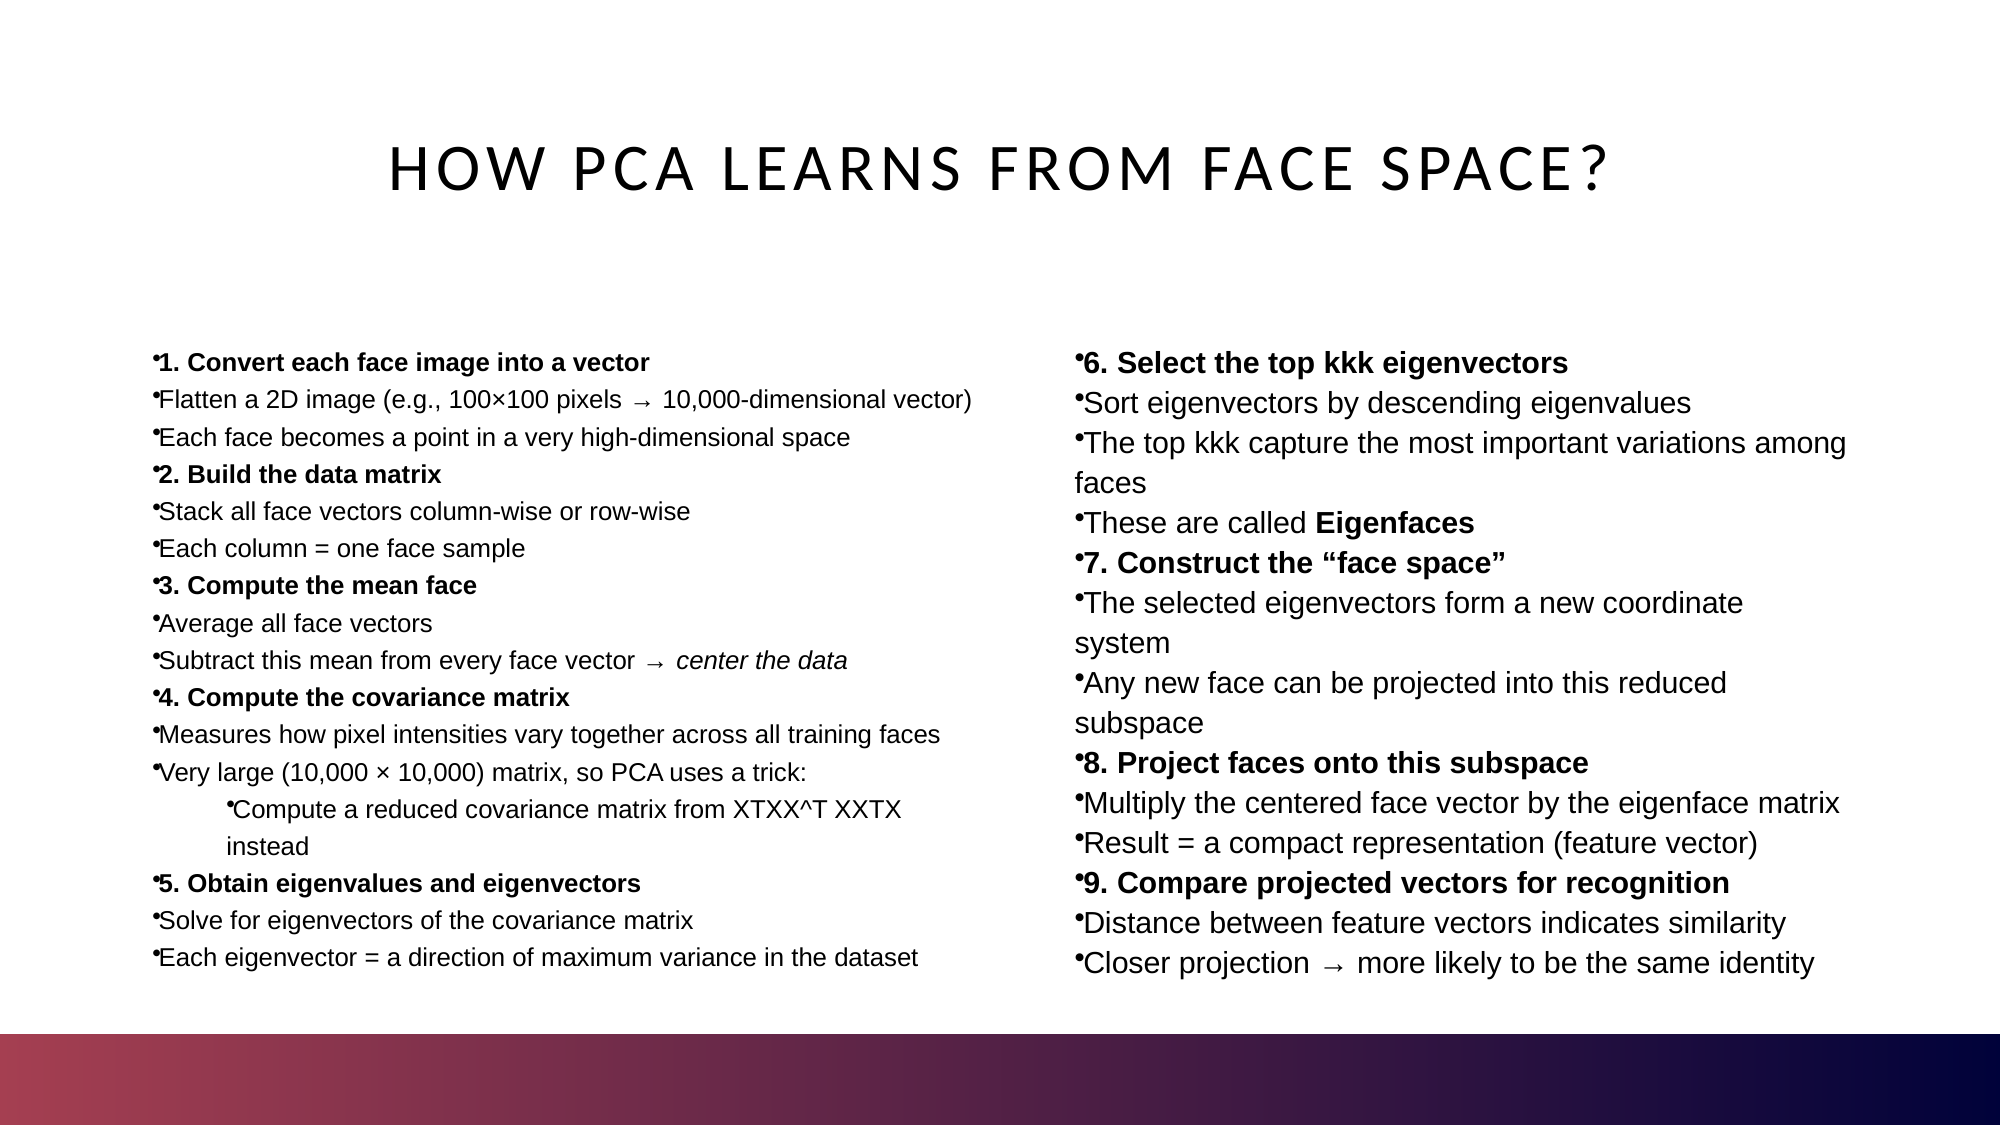

# How PCA Learns from Face space?
6. Select the top kkk eigenvectors
Sort eigenvectors by descending eigenvalues
The top kkk capture the most important variations among faces
These are called Eigenfaces
7. Construct the “face space”
The selected eigenvectors form a new coordinate system
Any new face can be projected into this reduced subspace
8. Project faces onto this subspace
Multiply the centered face vector by the eigenface matrix
Result = a compact representation (feature vector)
9. Compare projected vectors for recognition
Distance between feature vectors indicates similarity
Closer projection → more likely to be the same identity
1. Convert each face image into a vector
Flatten a 2D image (e.g., 100×100 pixels → 10,000-dimensional vector)
Each face becomes a point in a very high-dimensional space
2. Build the data matrix
Stack all face vectors column-wise or row-wise
Each column = one face sample
3. Compute the mean face
Average all face vectors
Subtract this mean from every face vector → center the data
4. Compute the covariance matrix
Measures how pixel intensities vary together across all training faces
Very large (10,000 × 10,000) matrix, so PCA uses a trick:
Compute a reduced covariance matrix from XTXX^T XXTX instead
5. Obtain eigenvalues and eigenvectors
Solve for eigenvectors of the covariance matrix
Each eigenvector = a direction of maximum variance in the dataset